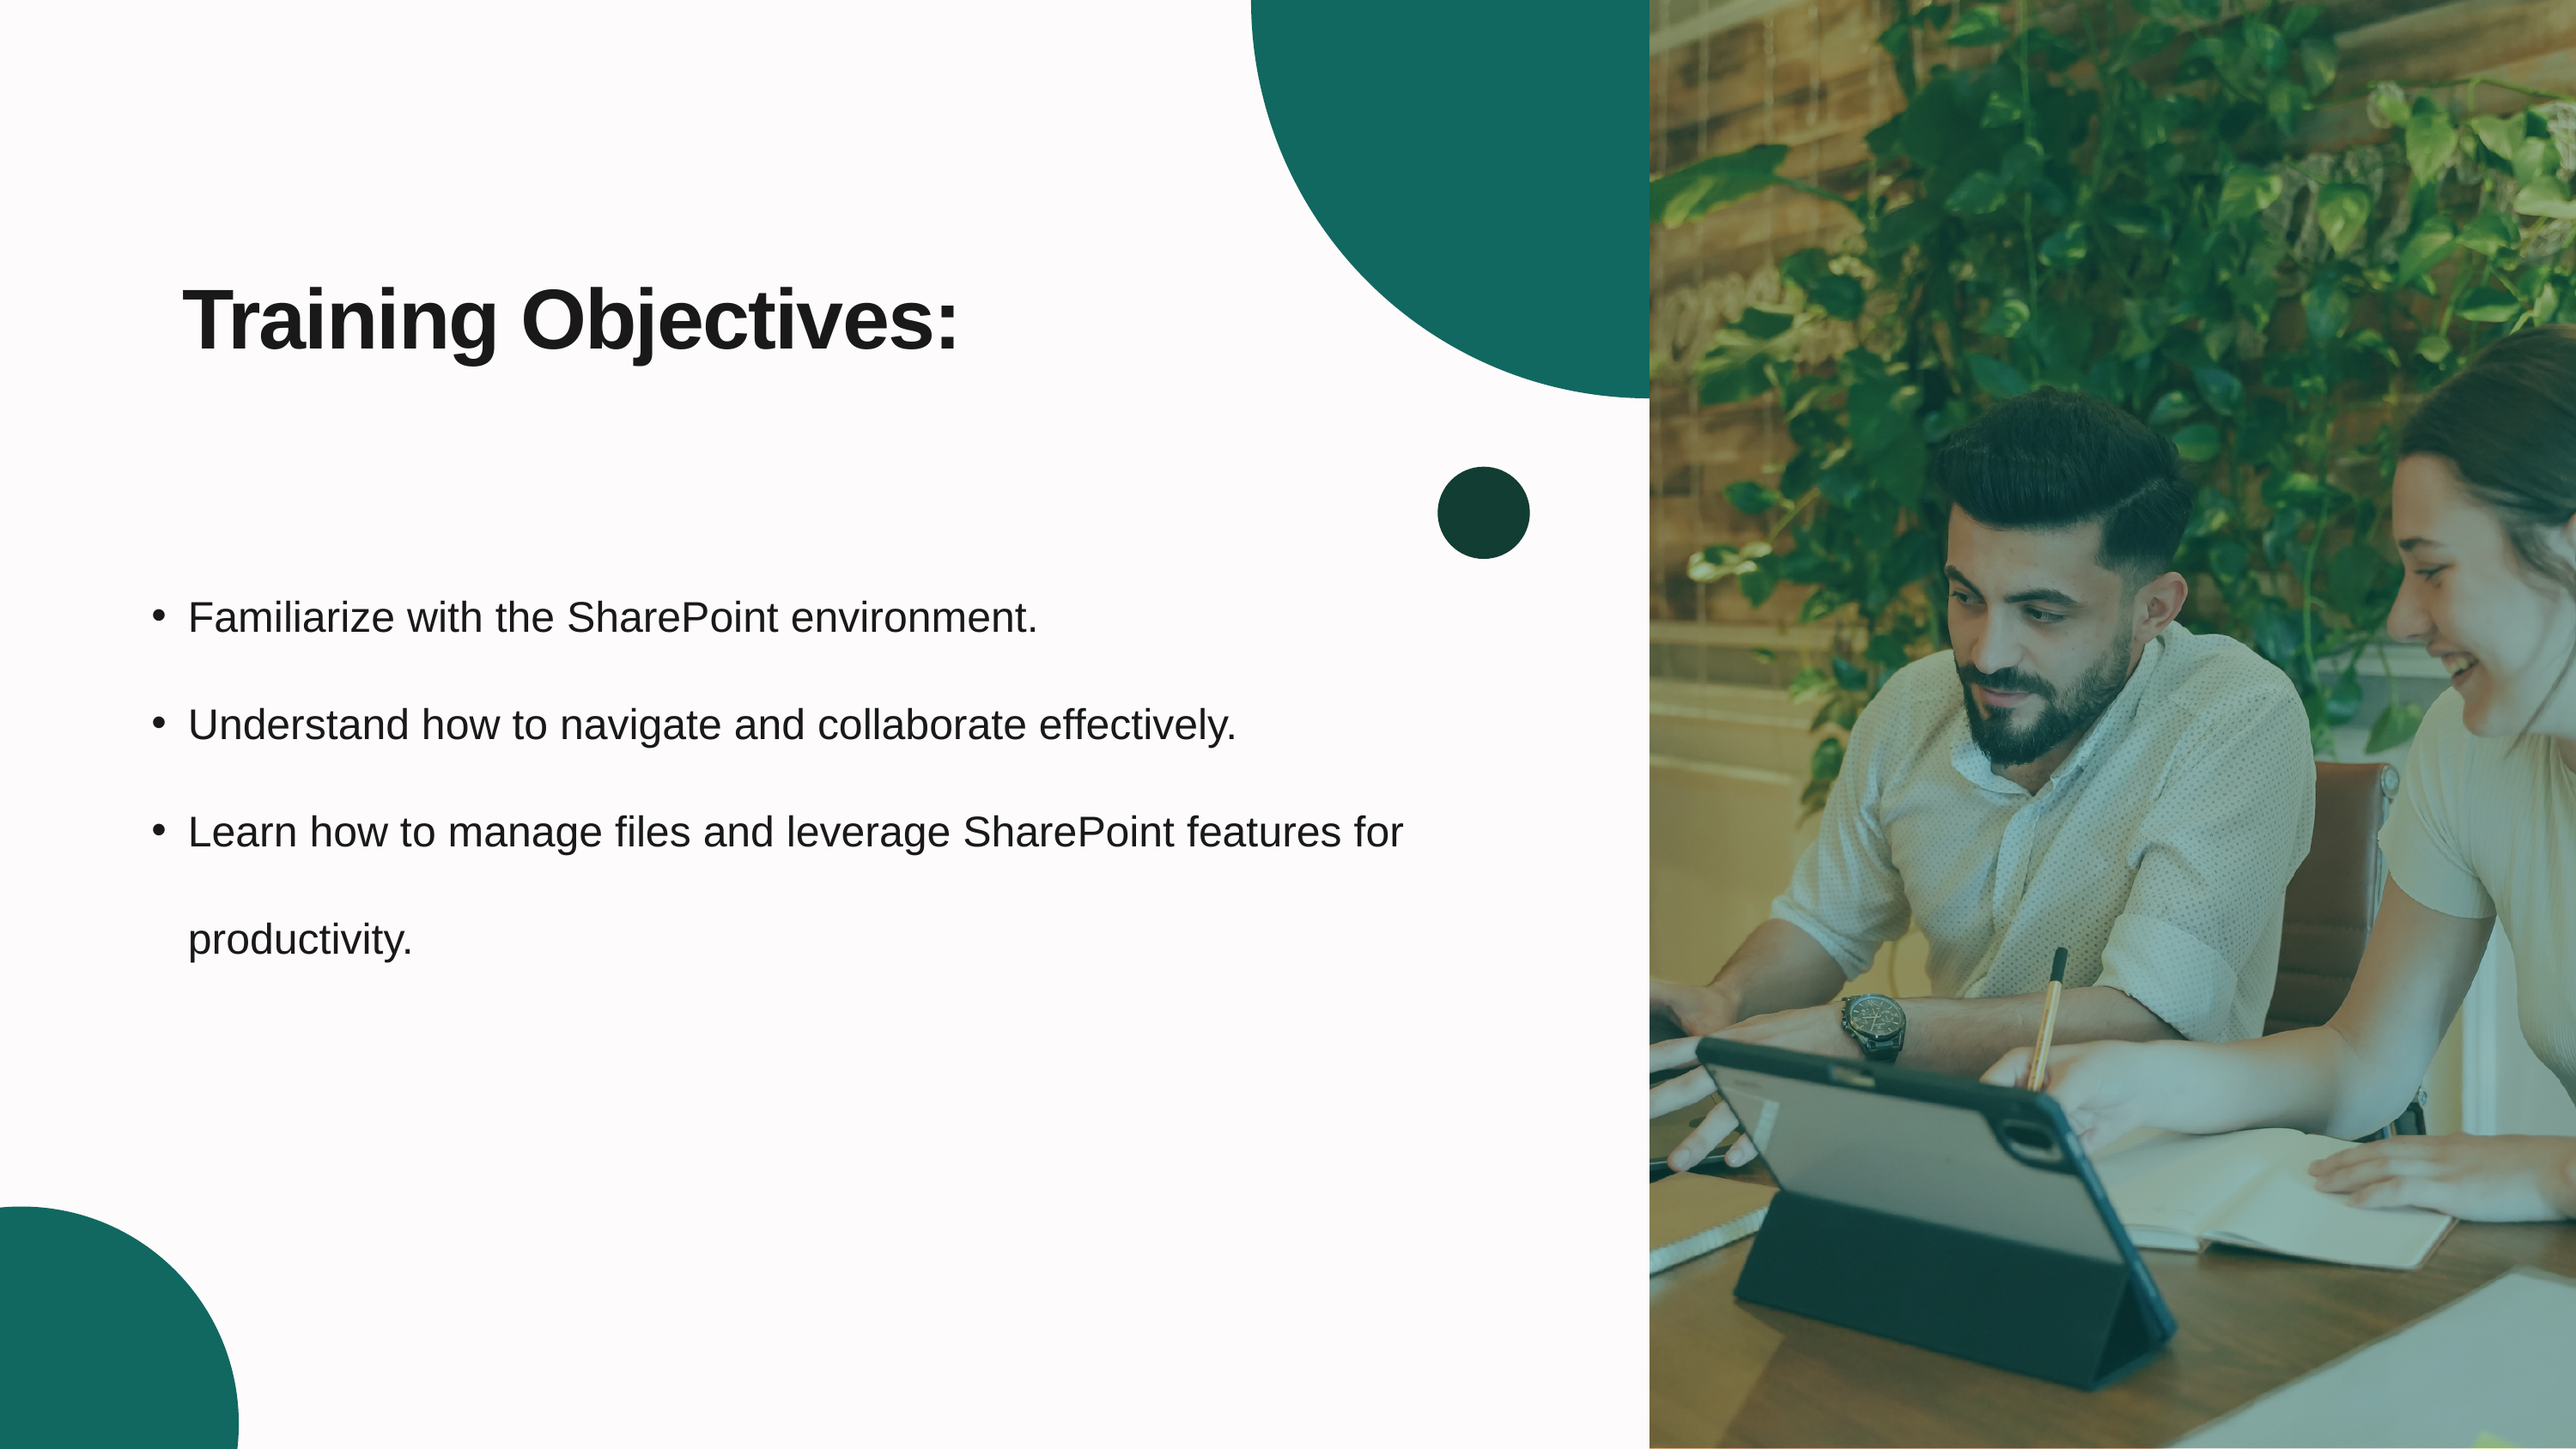

Training Objectives:

Familiarize with the SharePoint environment.
Understand how to navigate and collaborate effectively.
Learn how to manage files and leverage SharePoint features for productivity.